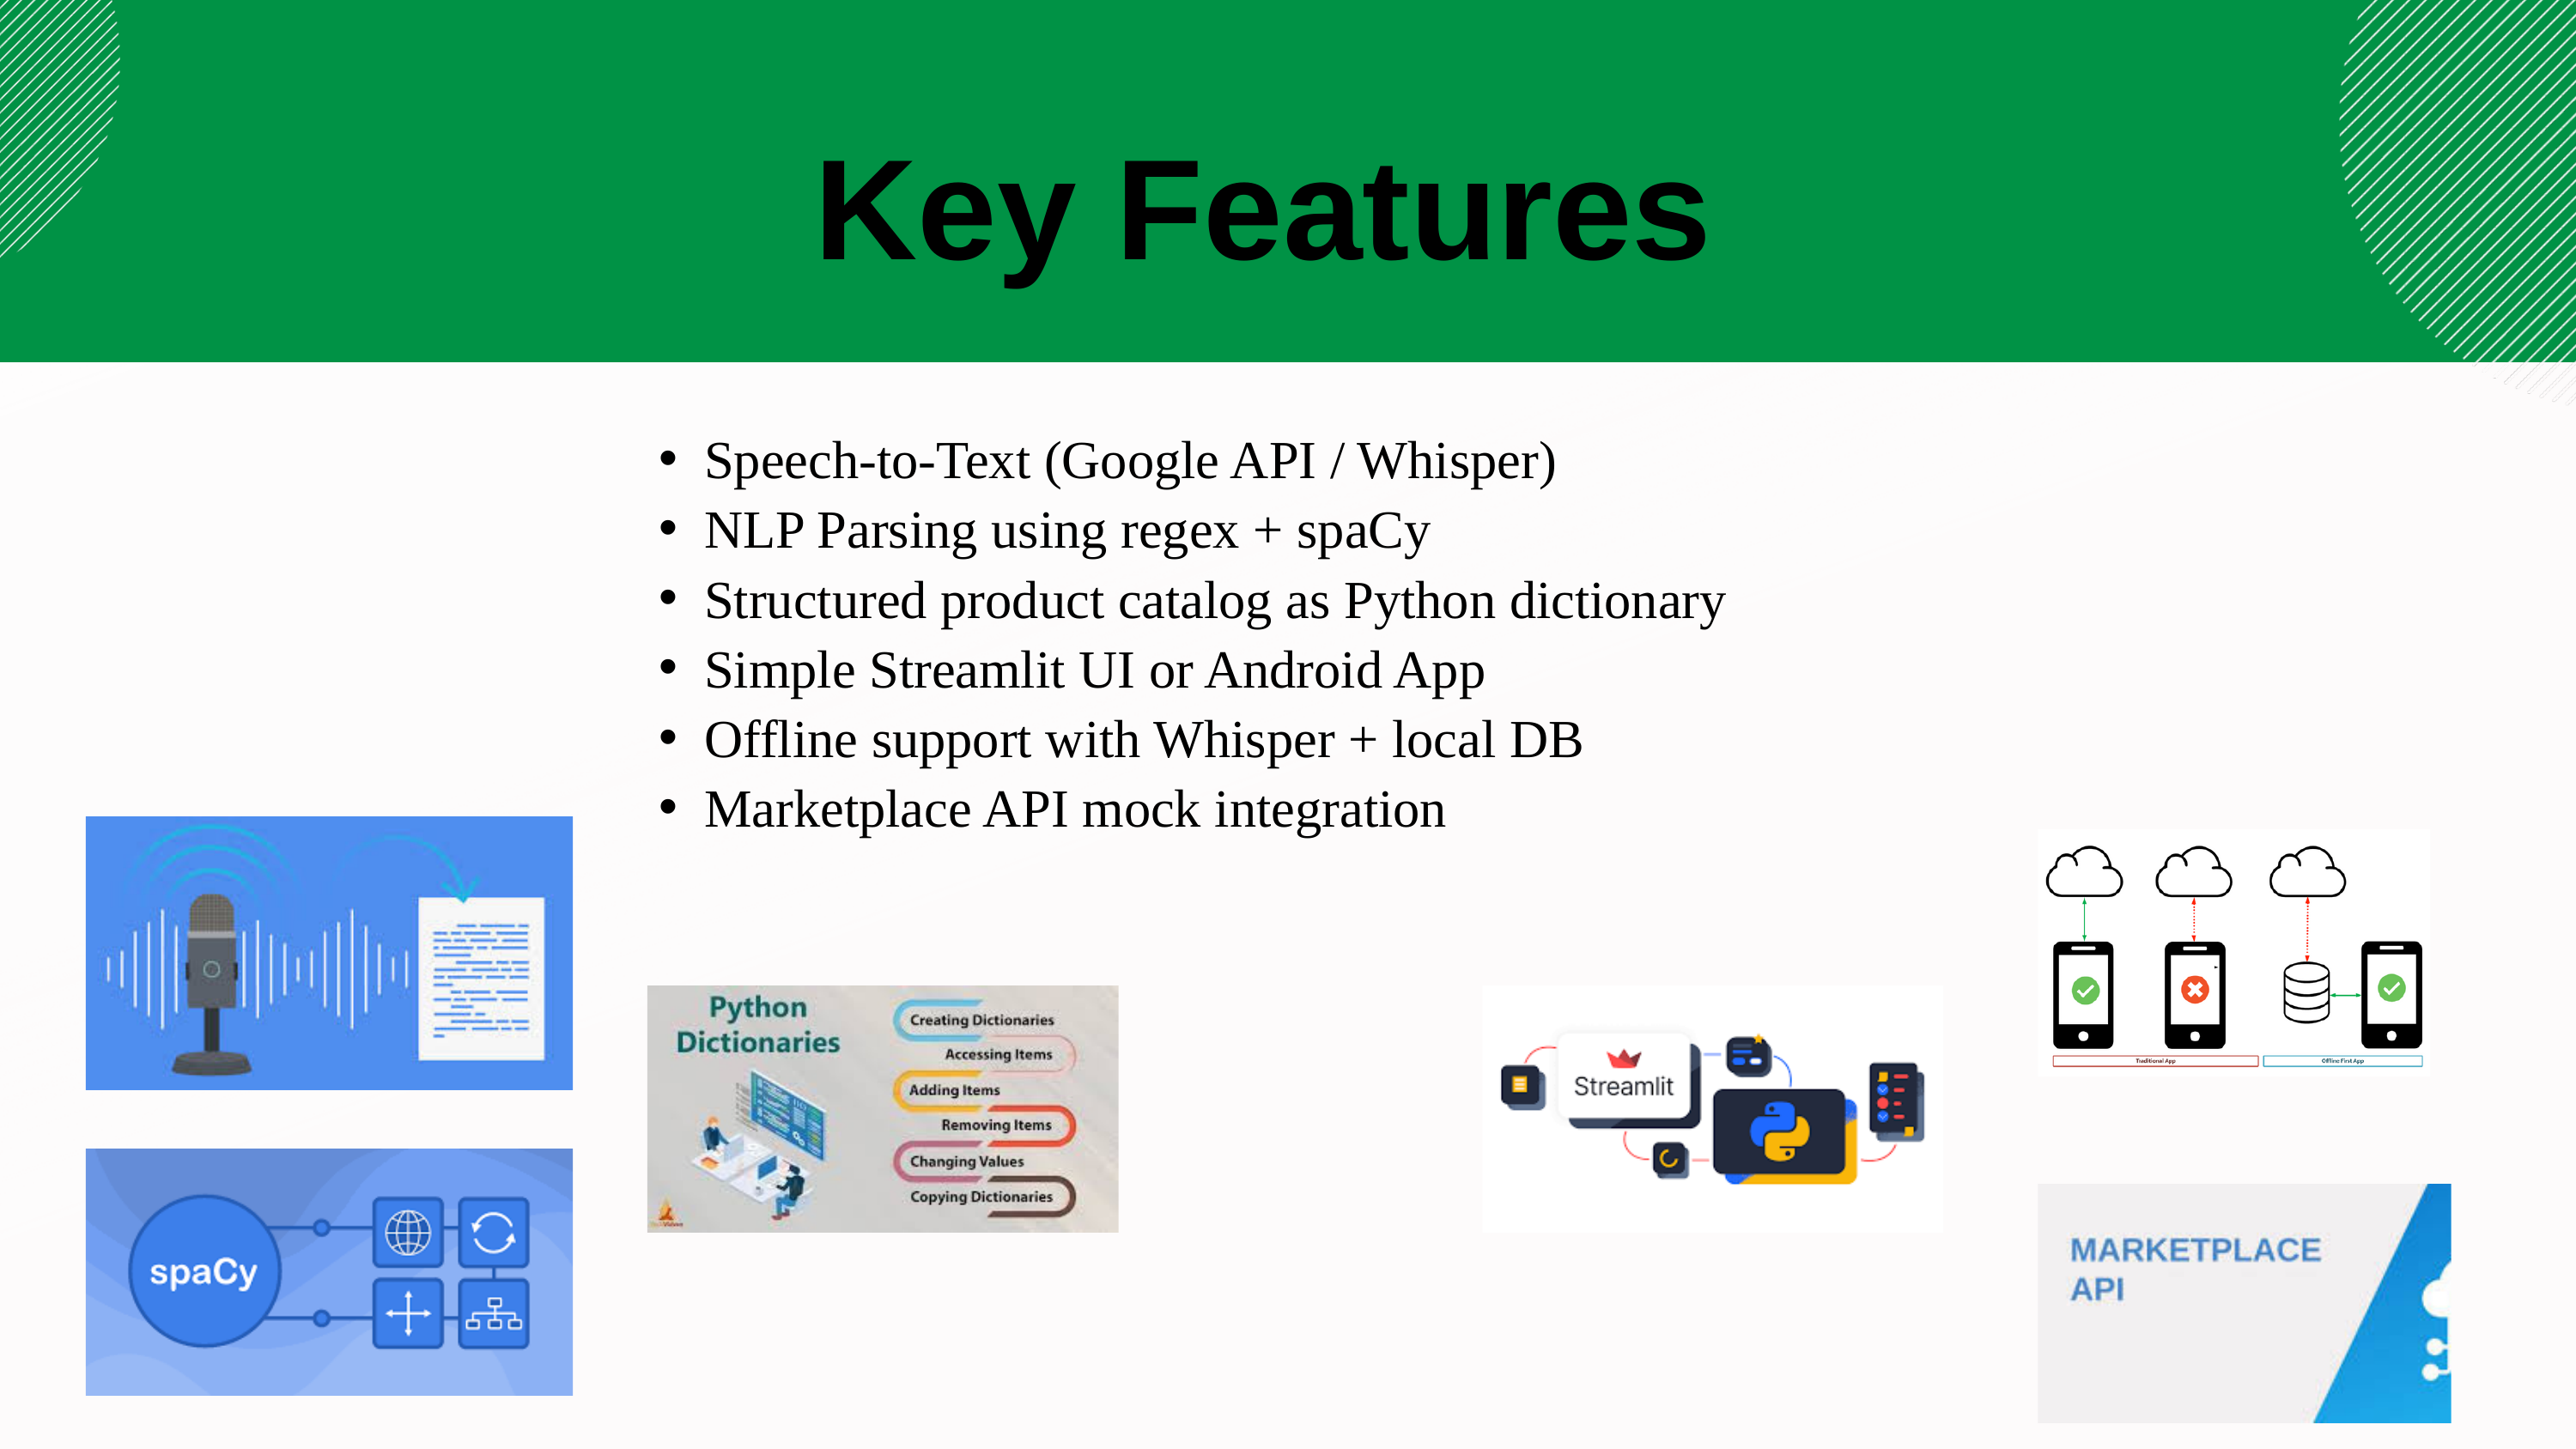

Key Features

Speech-to-Text (Google API / Whisper)
NLP Parsing using regex + spaCy
Structured product catalog as Python dictionary
Simple Streamlit UI or Android App
Offline support with Whisper + local DB
Marketplace API mock integration